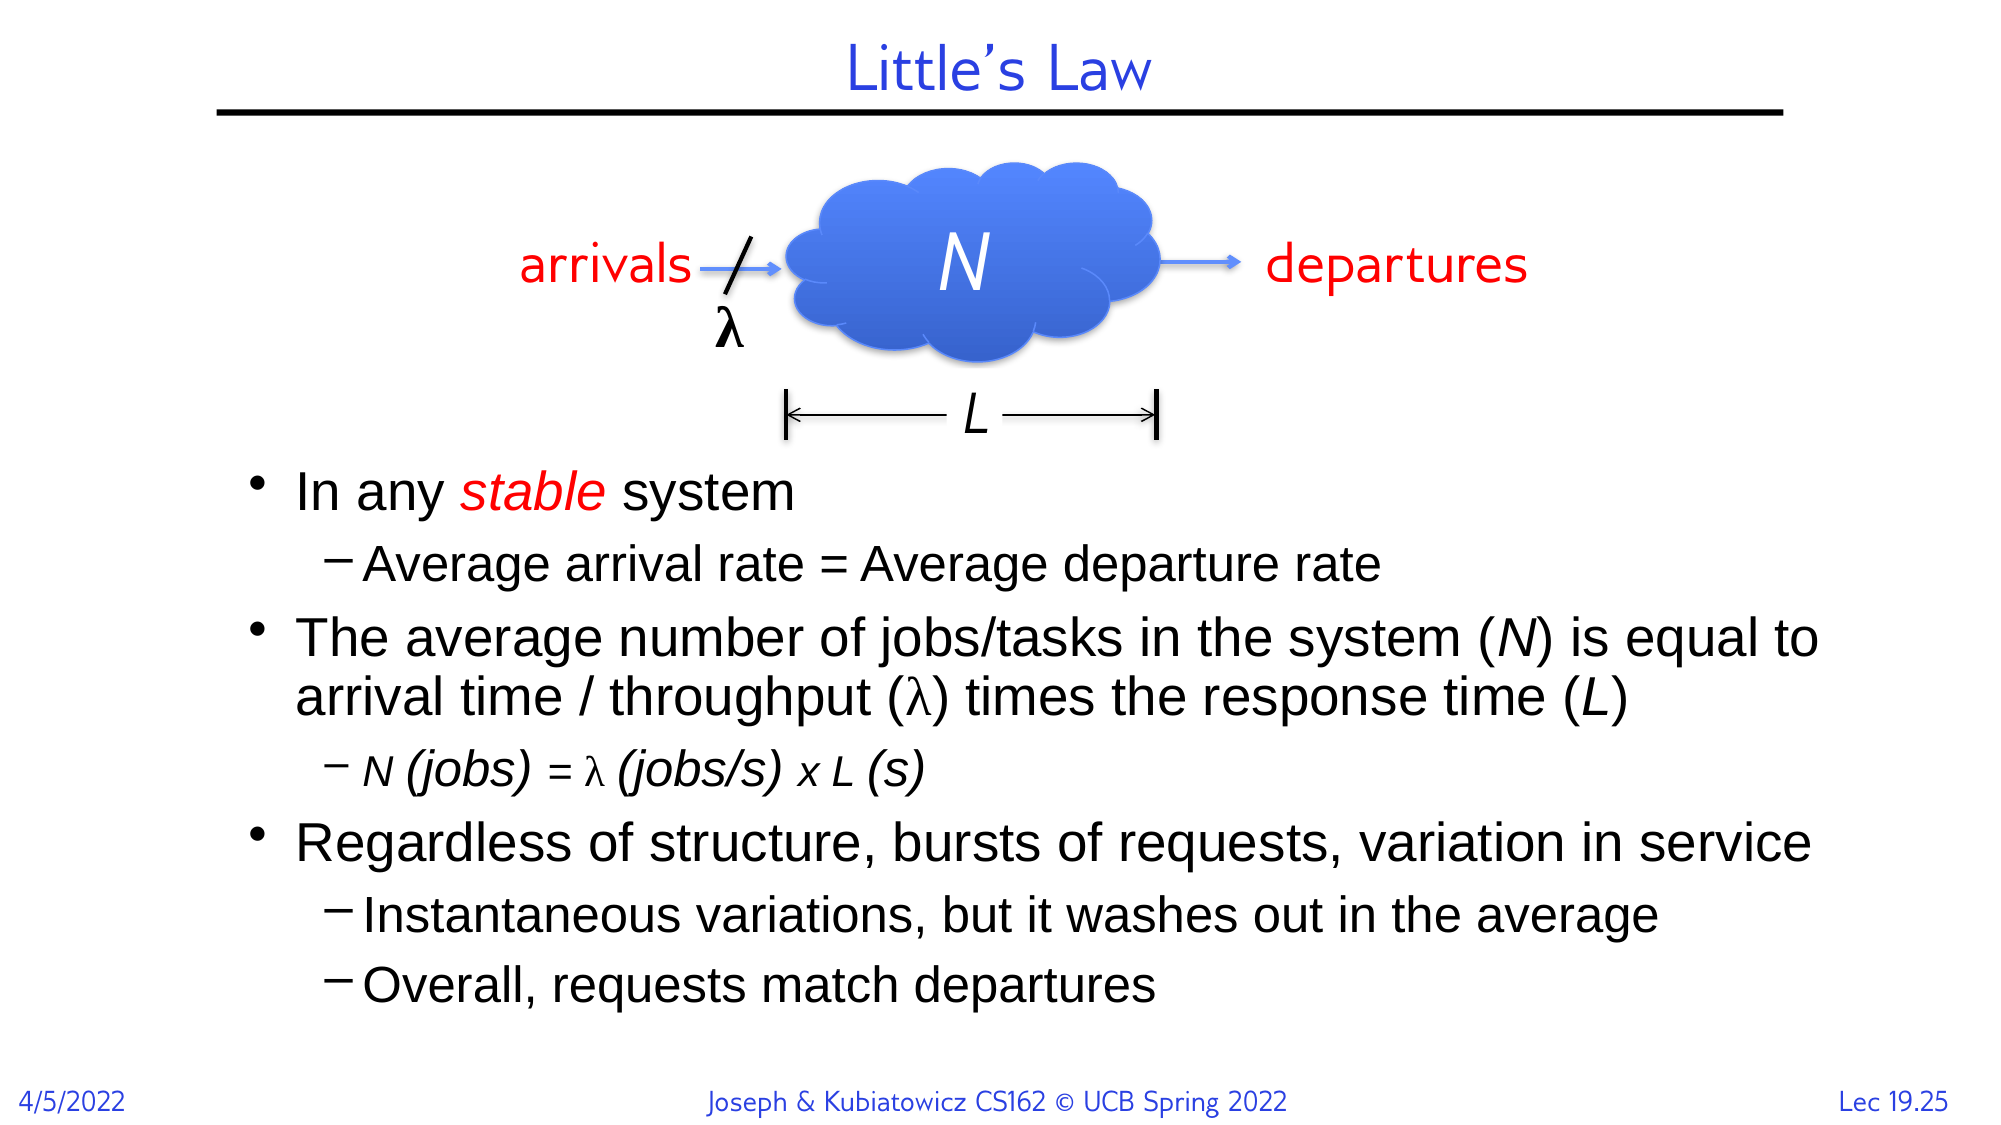

# Little’s Law
N
arrivals
departures
λ
L
In any stable system
Average arrival rate = Average departure rate
The average number of jobs/tasks in the system (N) is equal to arrival time / throughput (λ) times the response time (L)
N (jobs) = λ (jobs/s) x L (s)
Regardless of structure, bursts of requests, variation in service
Instantaneous variations, but it washes out in the average
Overall, requests match departures